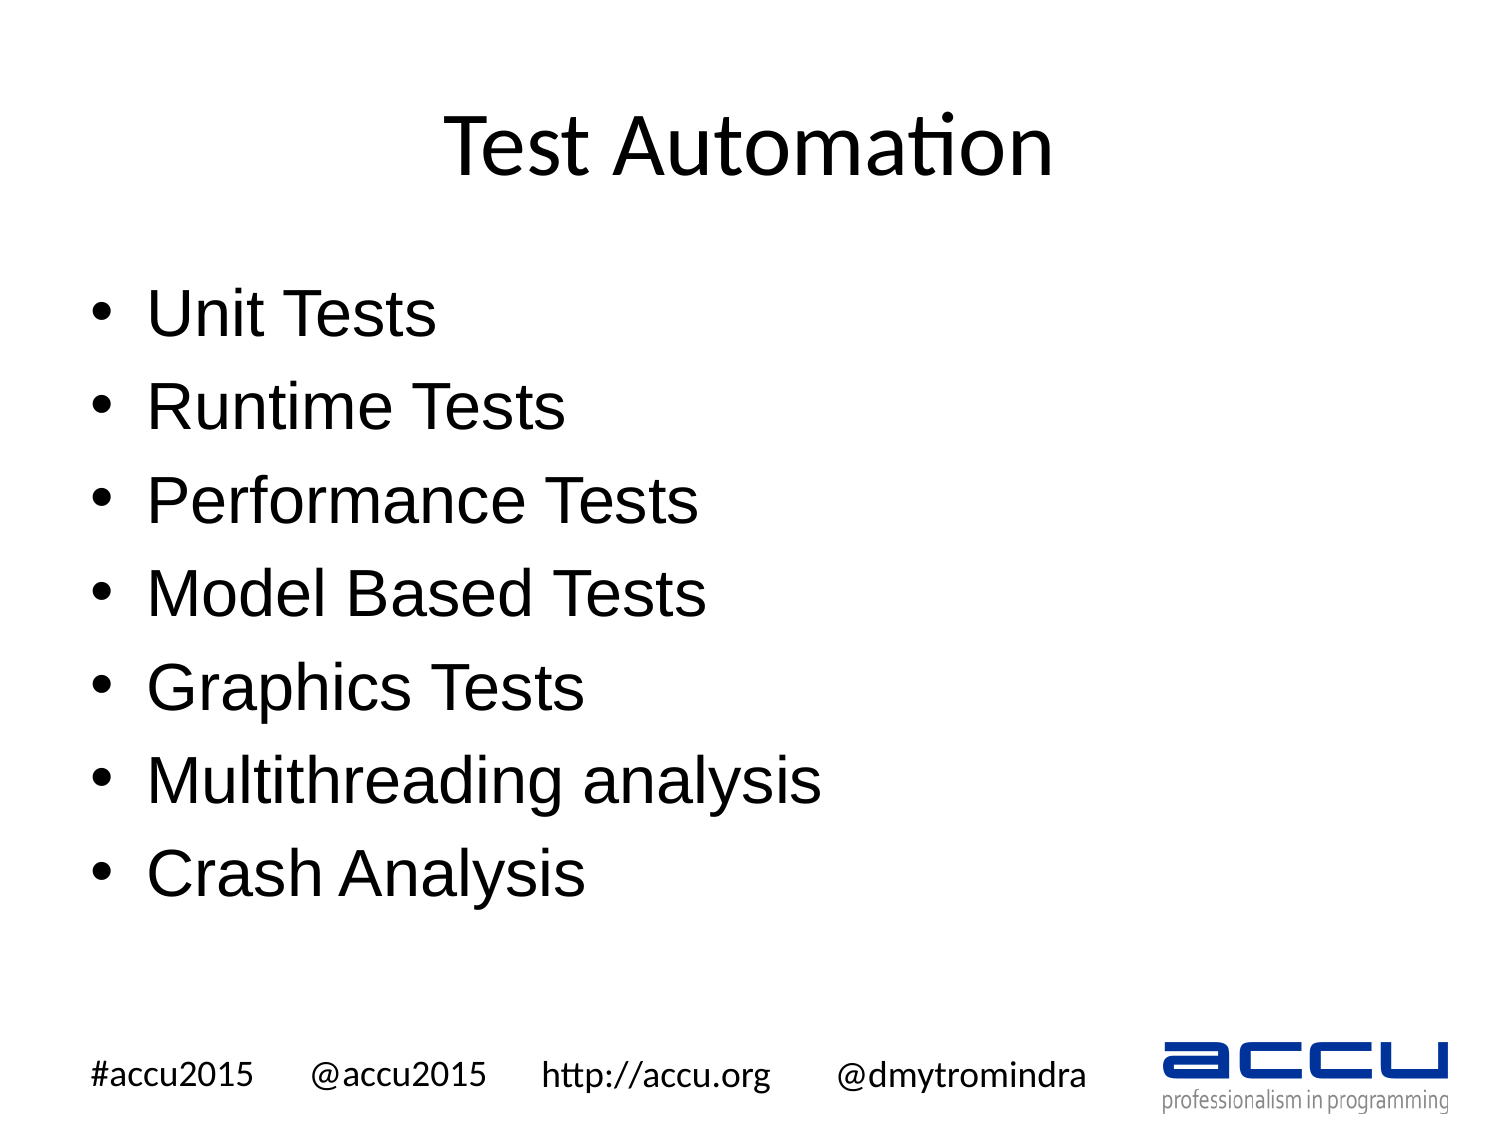

# Test Automation
Unit Tests
Runtime Tests
Performance Tests
Model Based Tests
Graphics Tests
Multithreading analysis
Crash Analysis